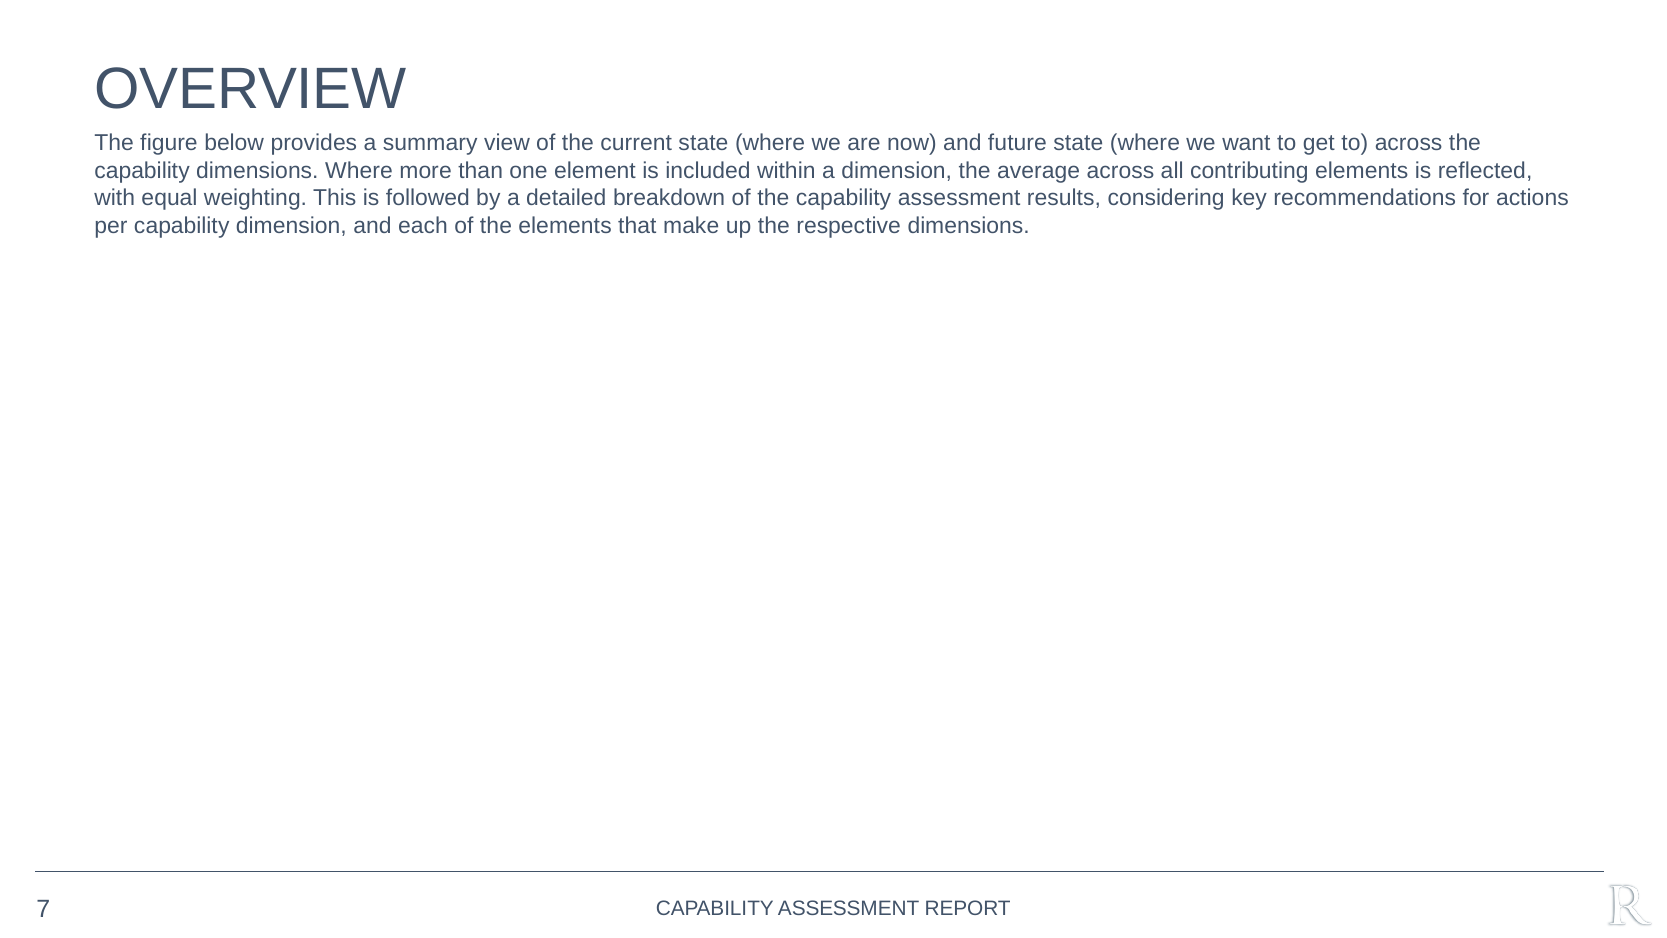

# Overview
The figure below provides a summary view of the current state (where we are now) and future state (where we want to get to) across the capability dimensions. Where more than one element is included within a dimension, the average across all contributing elements is reflected, with equal weighting. This is followed by a detailed breakdown of the capability assessment results, considering key recommendations for actions per capability dimension, and each of the elements that make up the respective dimensions.

7
Capability ASSESSMENT Report